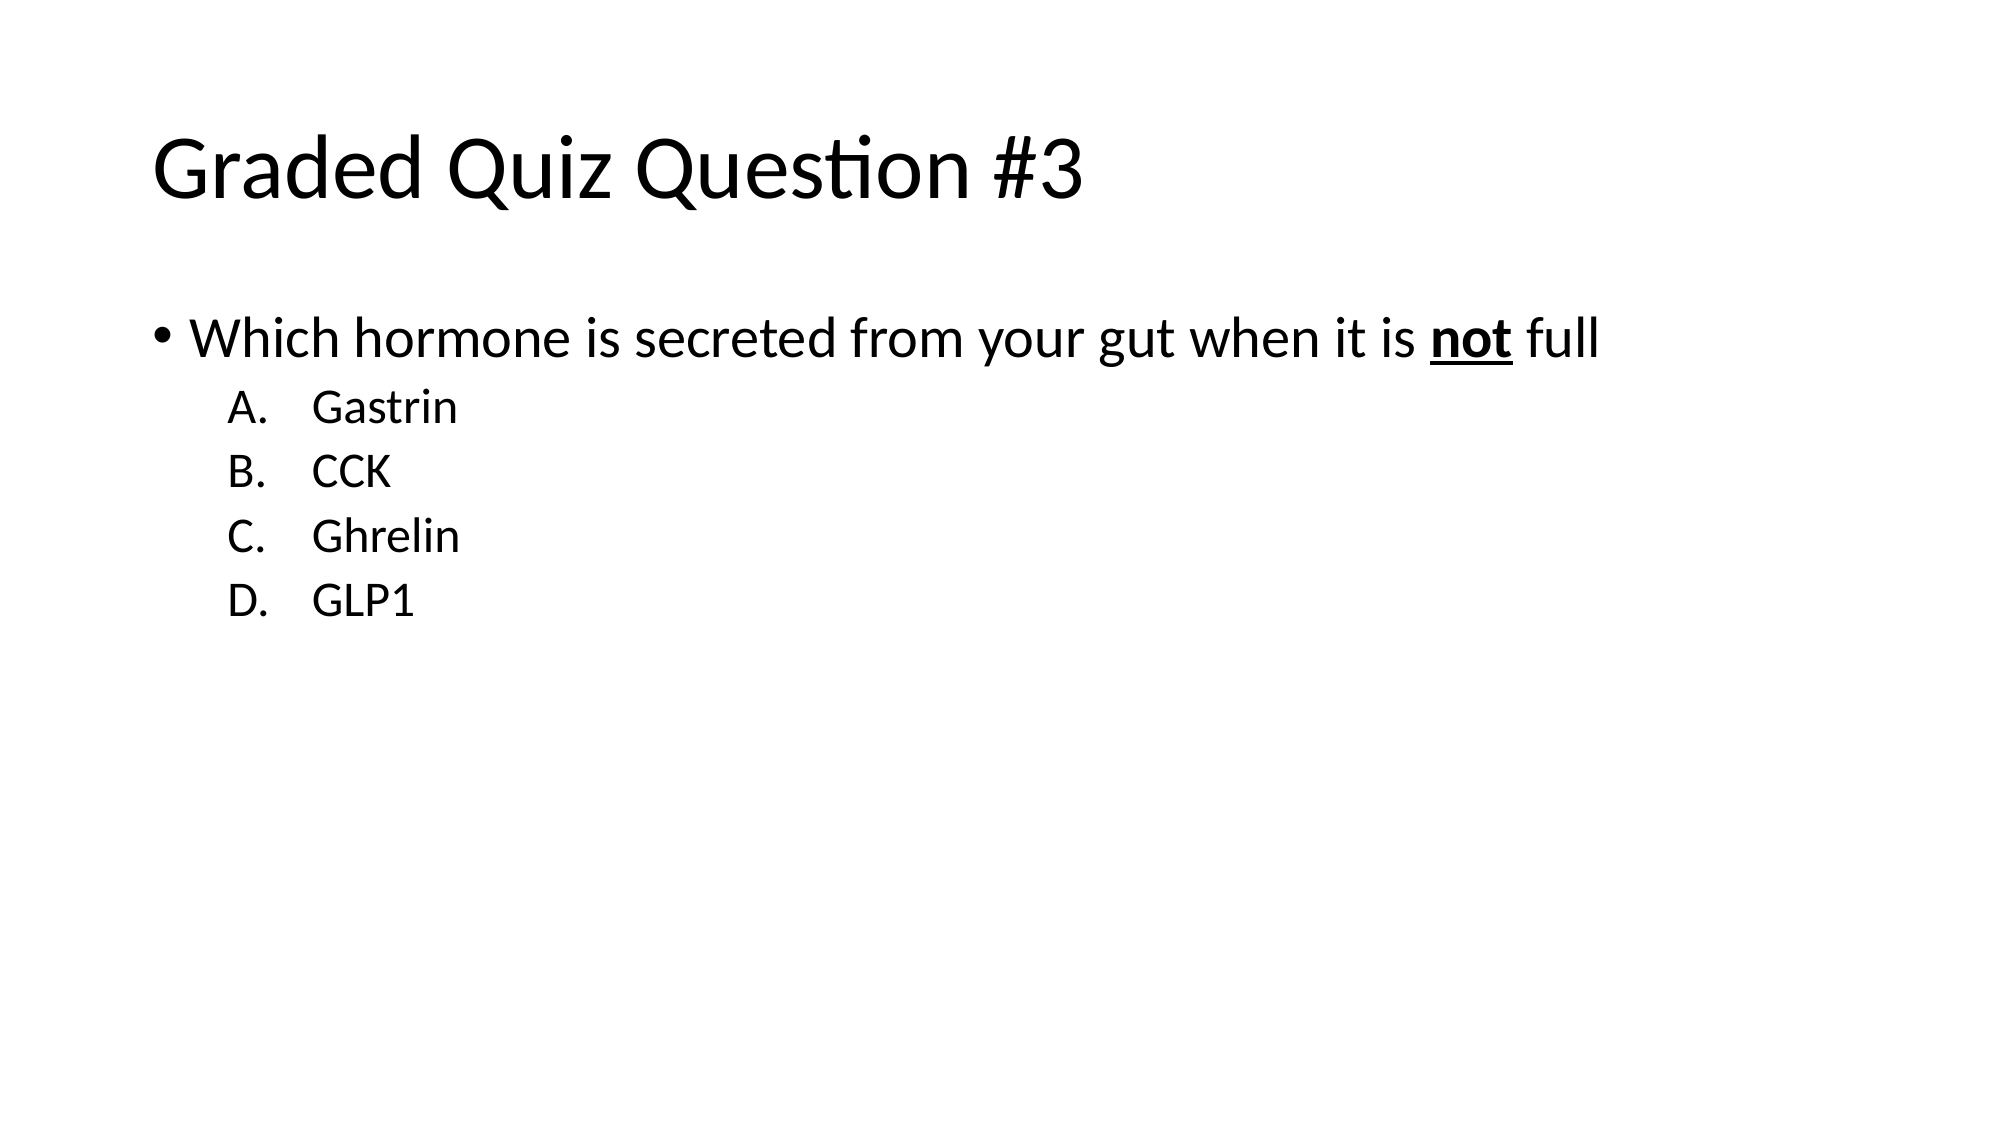

# Graded Quiz Question #3
Which hormone is secreted from your gut when it is not full
Gastrin
CCK
Ghrelin
GLP1